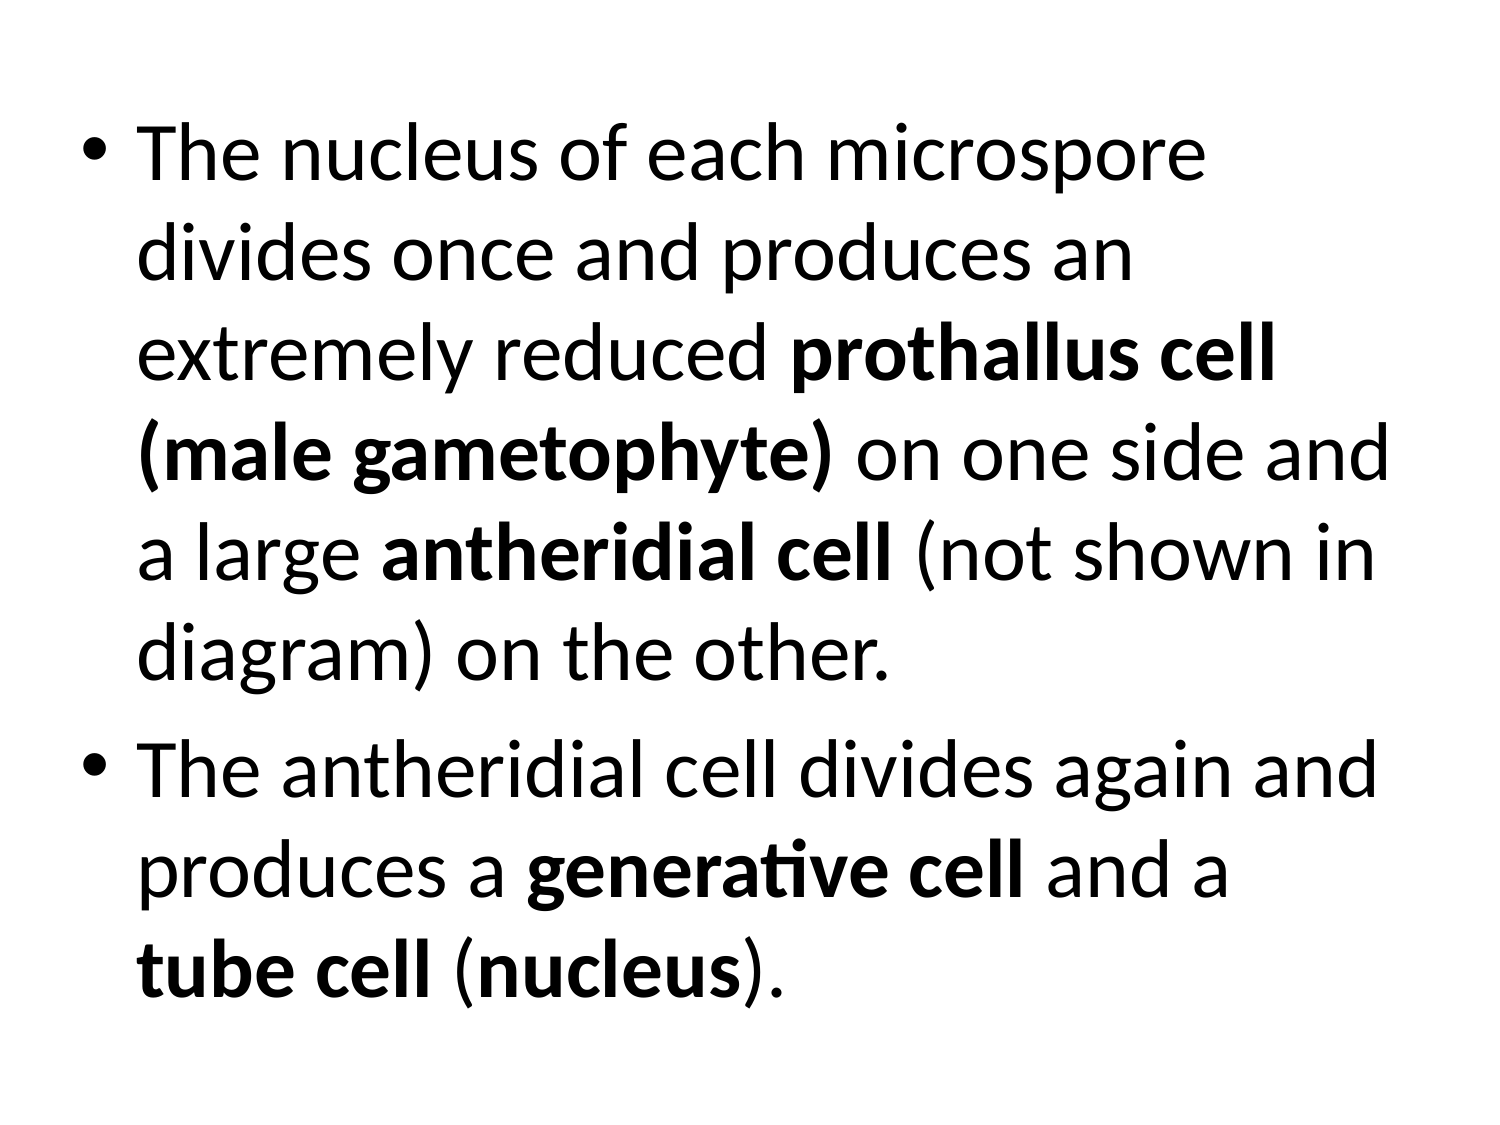

#
The nucleus of each microspore divides once and produces an extremely reduced prothallus cell (male gametophyte) on one side and a large antheridial cell (not shown in diagram) on the other.
The antheridial cell divides again and produces a generative cell and a tube cell (nucleus).